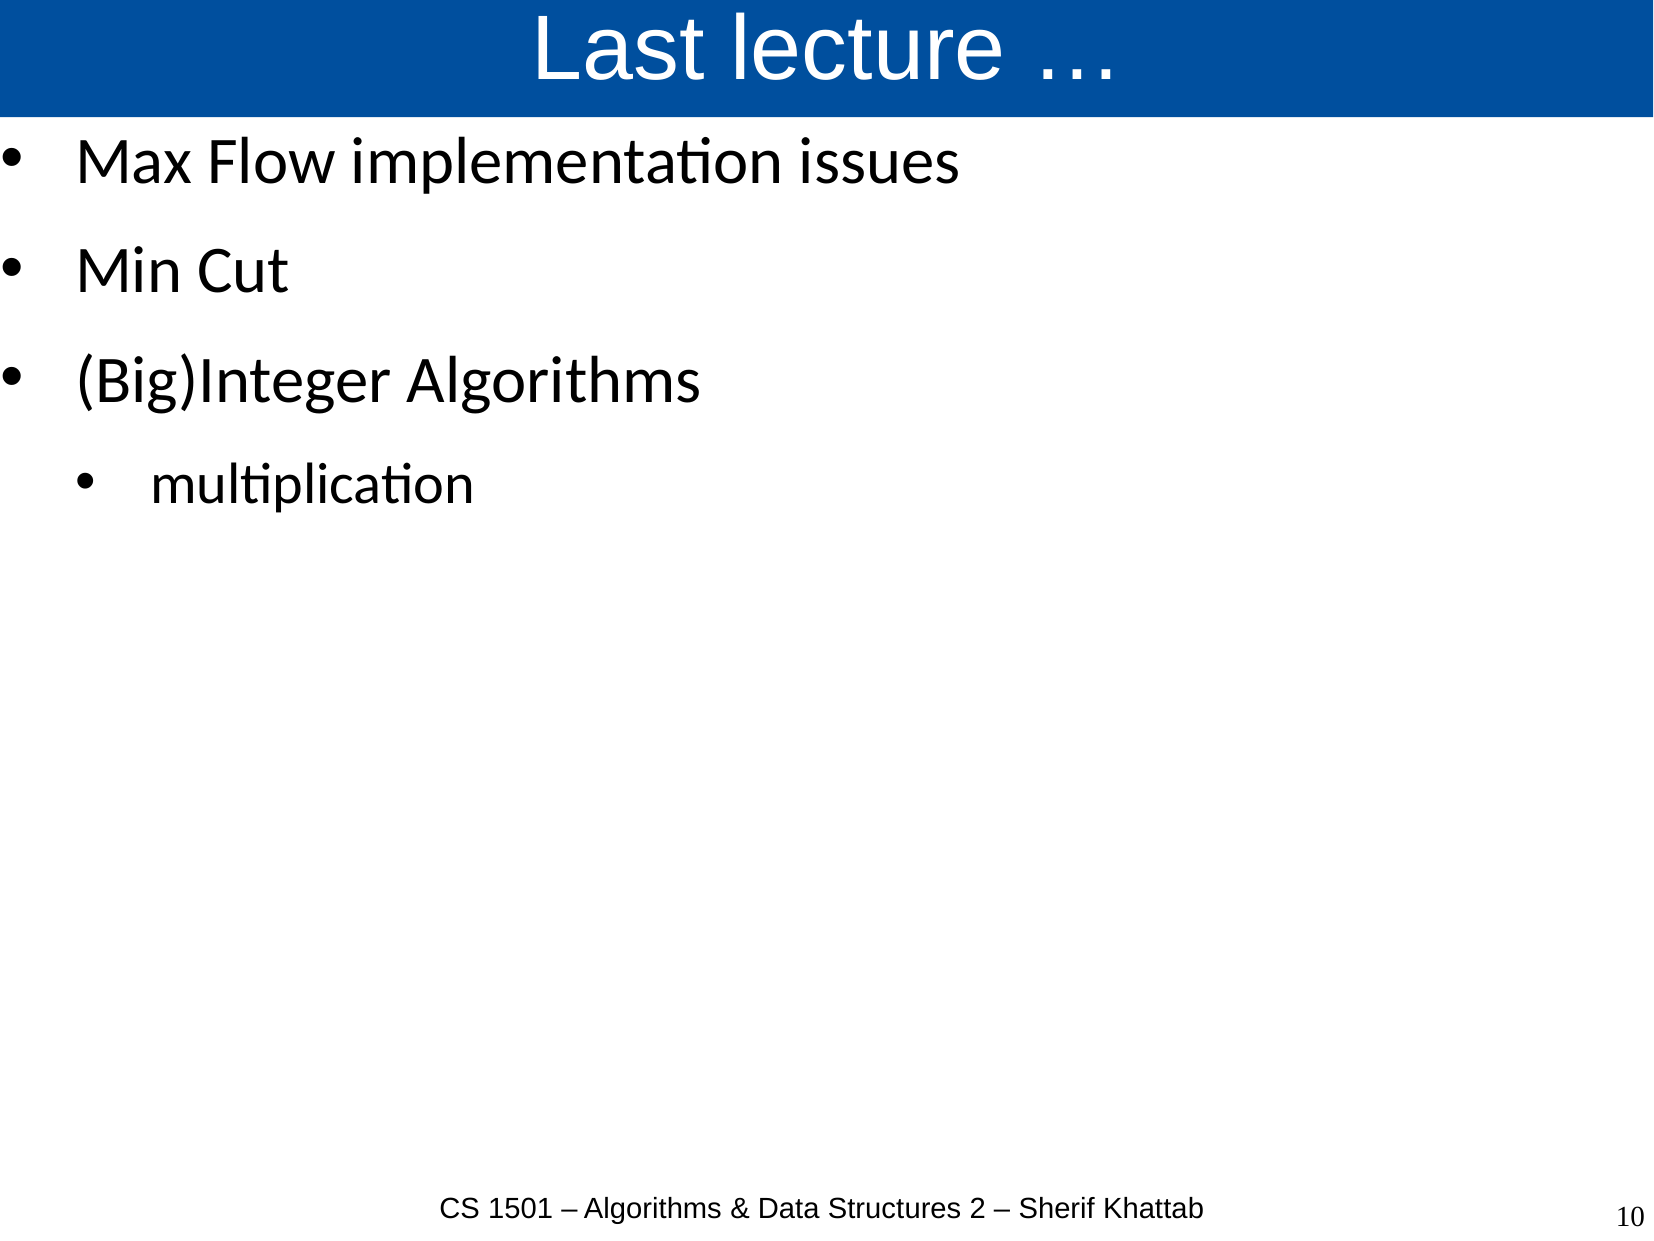

# Last lecture …
Max Flow implementation issues
Min Cut
(Big)Integer Algorithms
multiplication
CS 1501 – Algorithms & Data Structures 2 – Sherif Khattab
10